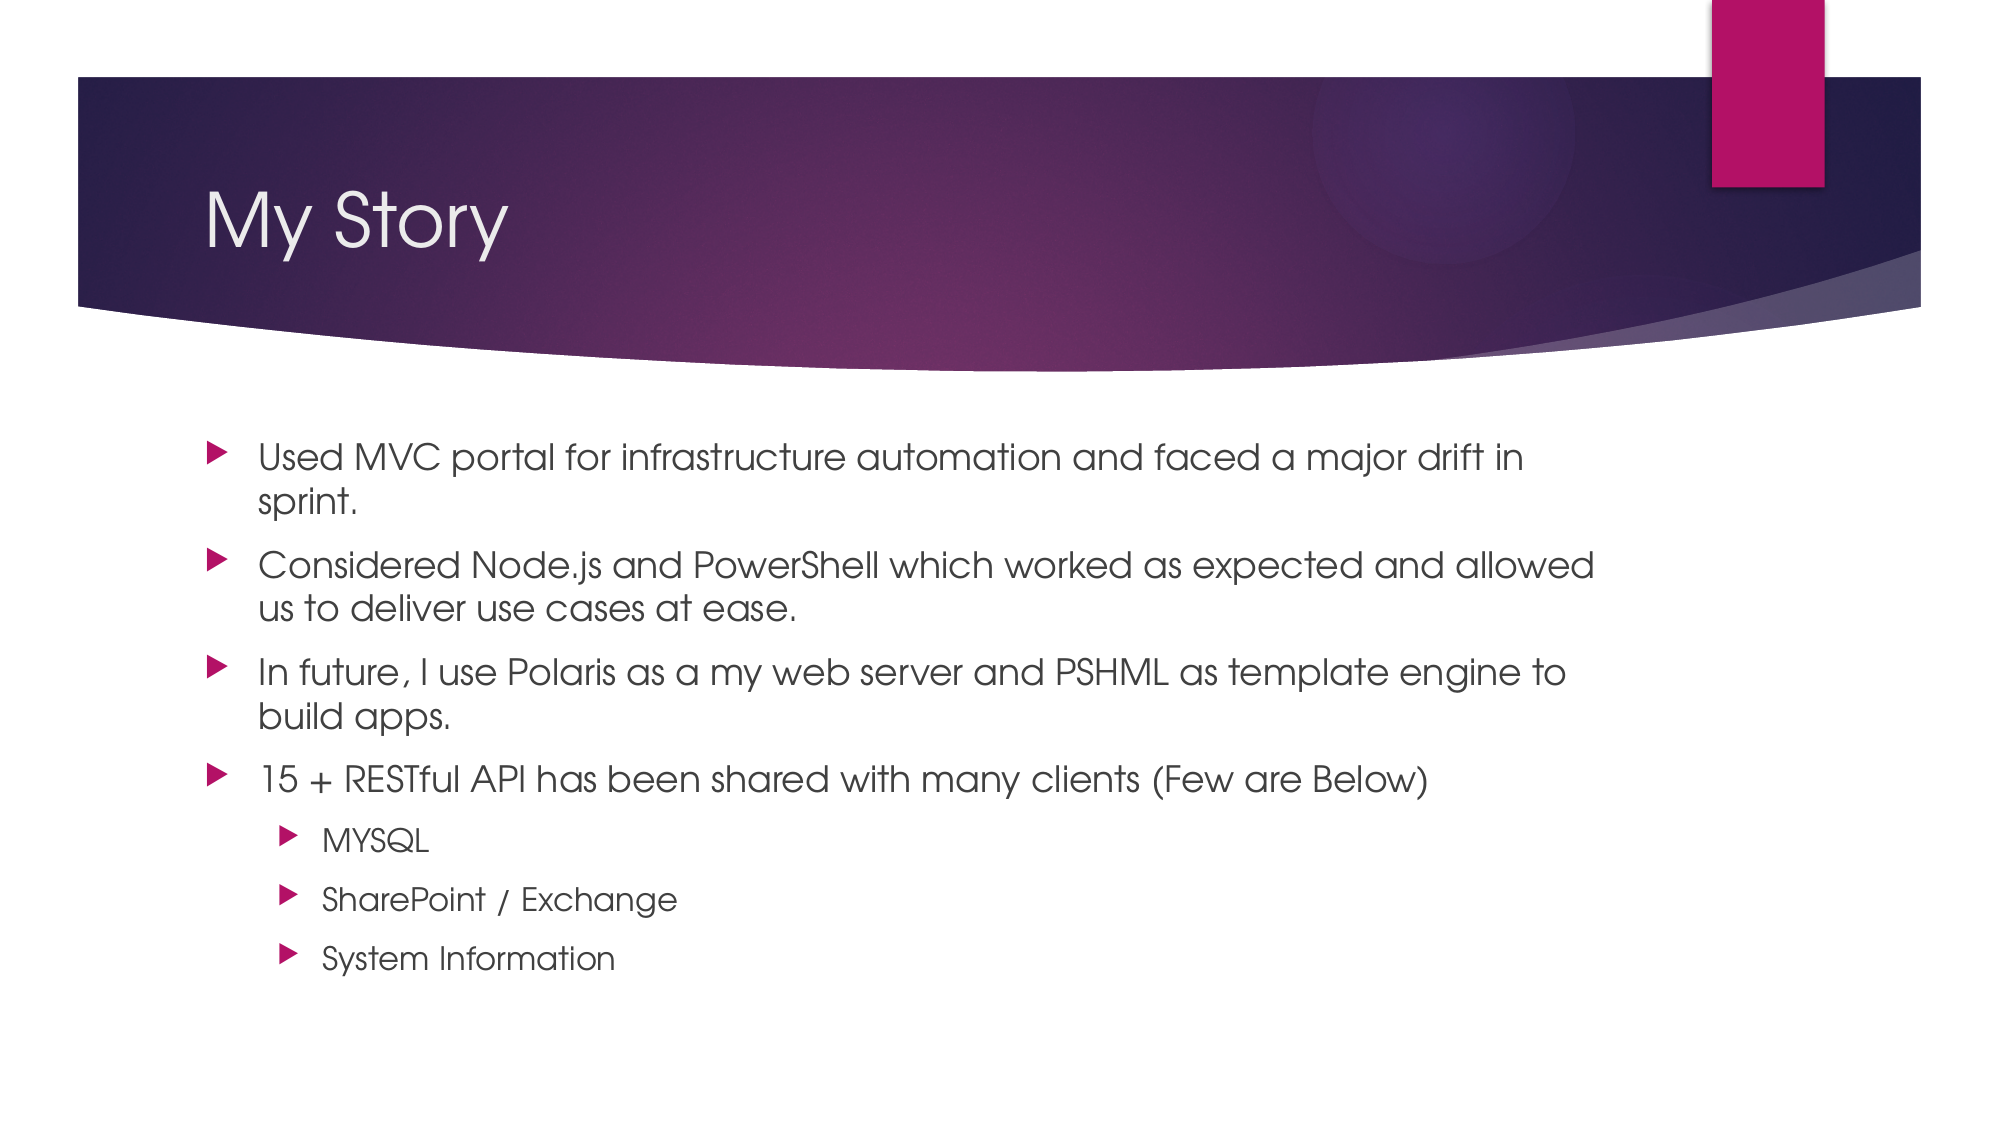

# My Story
Used MVC portal for infrastructure automation and faced a major drift in sprint.
Considered Node.js and PowerShell which worked as expected and allowed us to deliver use cases at ease.
In future, I use Polaris as a my web server and PSHML as template engine to build apps.
15 + RESTful API has been shared with many clients (Few are Below)
MYSQL
SharePoint / Exchange
System Information